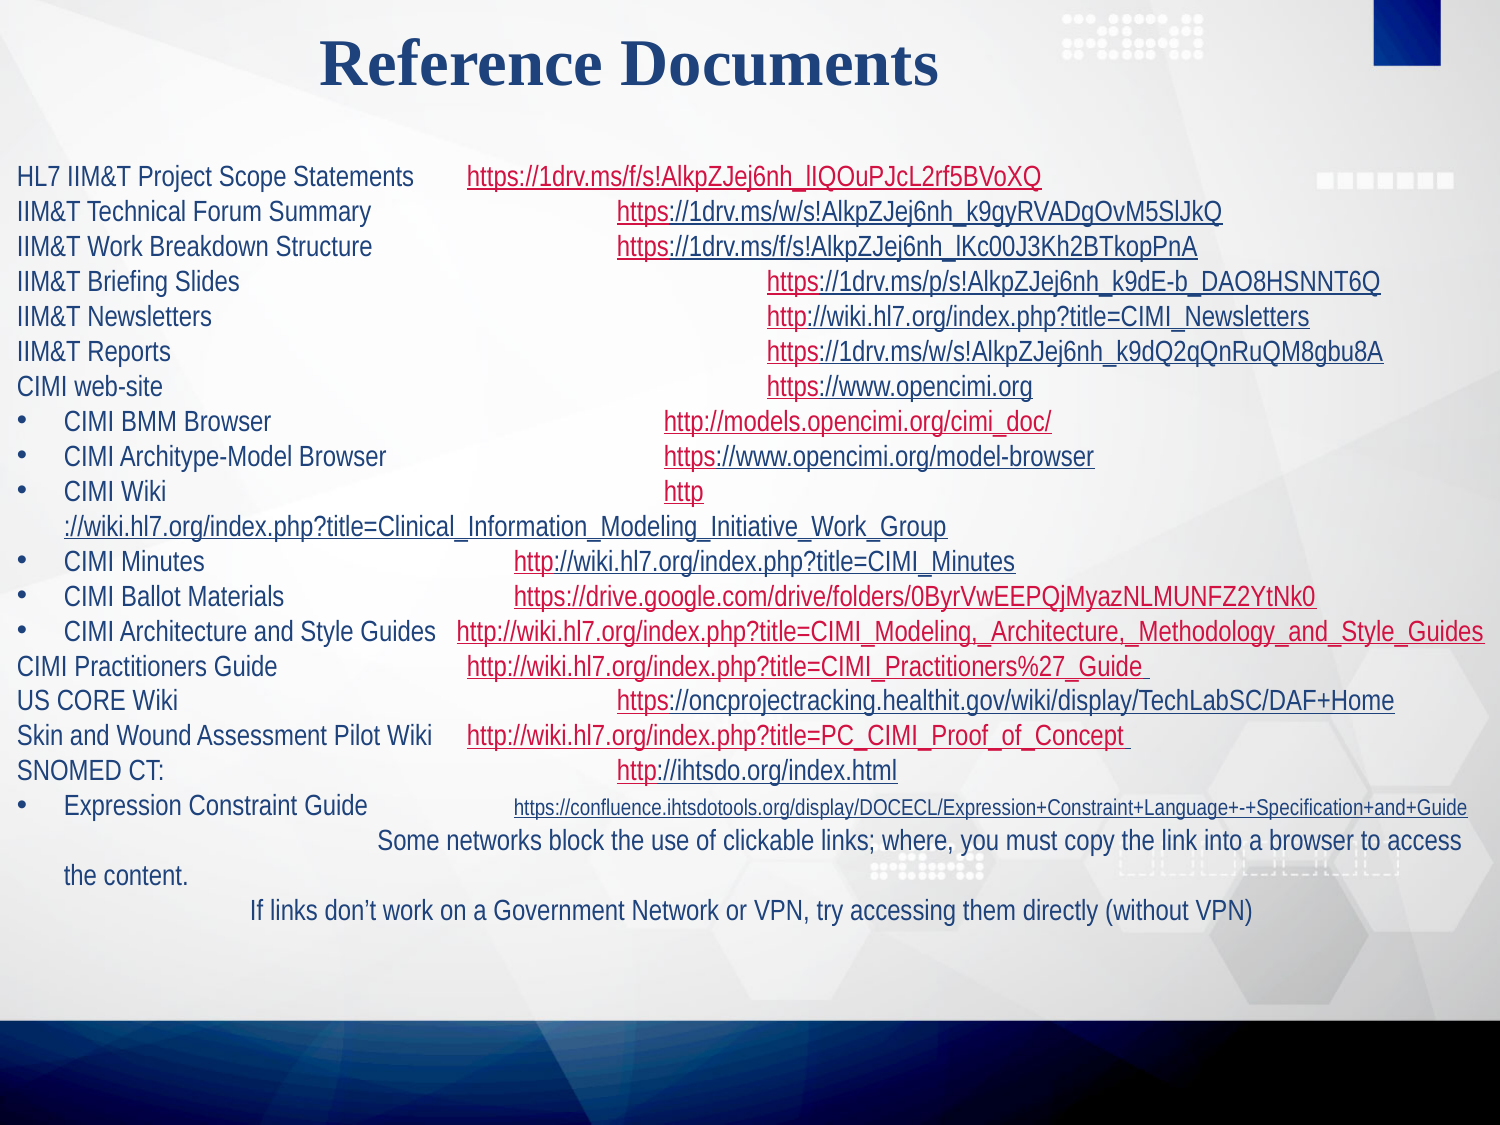

# Reference Documents
HL7 IIM&T Project Scope Statements	https://1drv.ms/f/s!AlkpZJej6nh_lIQOuPJcL2rf5BVoXQ
IIM&T Technical Forum Summary 		https://1drv.ms/w/s!AlkpZJej6nh_k9gyRVADgOvM5SlJkQ
IIM&T Work Breakdown Structure		https://1drv.ms/f/s!AlkpZJej6nh_lKc00J3Kh2BTkopPnA
IIM&T Briefing Slides				https://1drv.ms/p/s!AlkpZJej6nh_k9dE-b_DAO8HSNNT6Q
IIM&T Newsletters				http://wiki.hl7.org/index.php?title=CIMI_Newsletters
IIM&T Reports				https://1drv.ms/w/s!AlkpZJej6nh_k9dQ2qQnRuQM8gbu8A
CIMI web-site 				https://www.opencimi.org
CIMI BMM Browser			http://models.opencimi.org/cimi_doc/
CIMI Architype-Model Browser		https://www.opencimi.org/model-browser
CIMI Wiki				http://wiki.hl7.org/index.php?title=Clinical_Information_Modeling_Initiative_Work_Group
CIMI Minutes			http://wiki.hl7.org/index.php?title=CIMI_Minutes
CIMI Ballot Materials		https://drive.google.com/drive/folders/0ByrVwEEPQjMyazNLMUNFZ2YtNk0
CIMI Architecture and Style Guides   http://wiki.hl7.org/index.php?title=CIMI_Modeling,_Architecture,_Methodology_and_Style_Guides
CIMI Practitioners Guide  		http://wiki.hl7.org/index.php?title=CIMI_Practitioners%27_Guide
US CORE Wiki 			https://oncprojectracking.healthit.gov/wiki/display/TechLabSC/DAF+Home
Skin and Wound Assessment Pilot Wiki	http://wiki.hl7.org/index.php?title=PC_CIMI_Proof_of_Concept
SNOMED CT:				http://ihtsdo.org/index.html
Expression Constraint Guide	https://confluence.ihtsdotools.org/display/DOCECL/Expression+Constraint+Language+-+Specification+and+Guide		  Some networks block the use of clickable links; where, you must copy the link into a browser to access the content.
If links don’t work on a Government Network or VPN, try accessing them directly (without VPN)